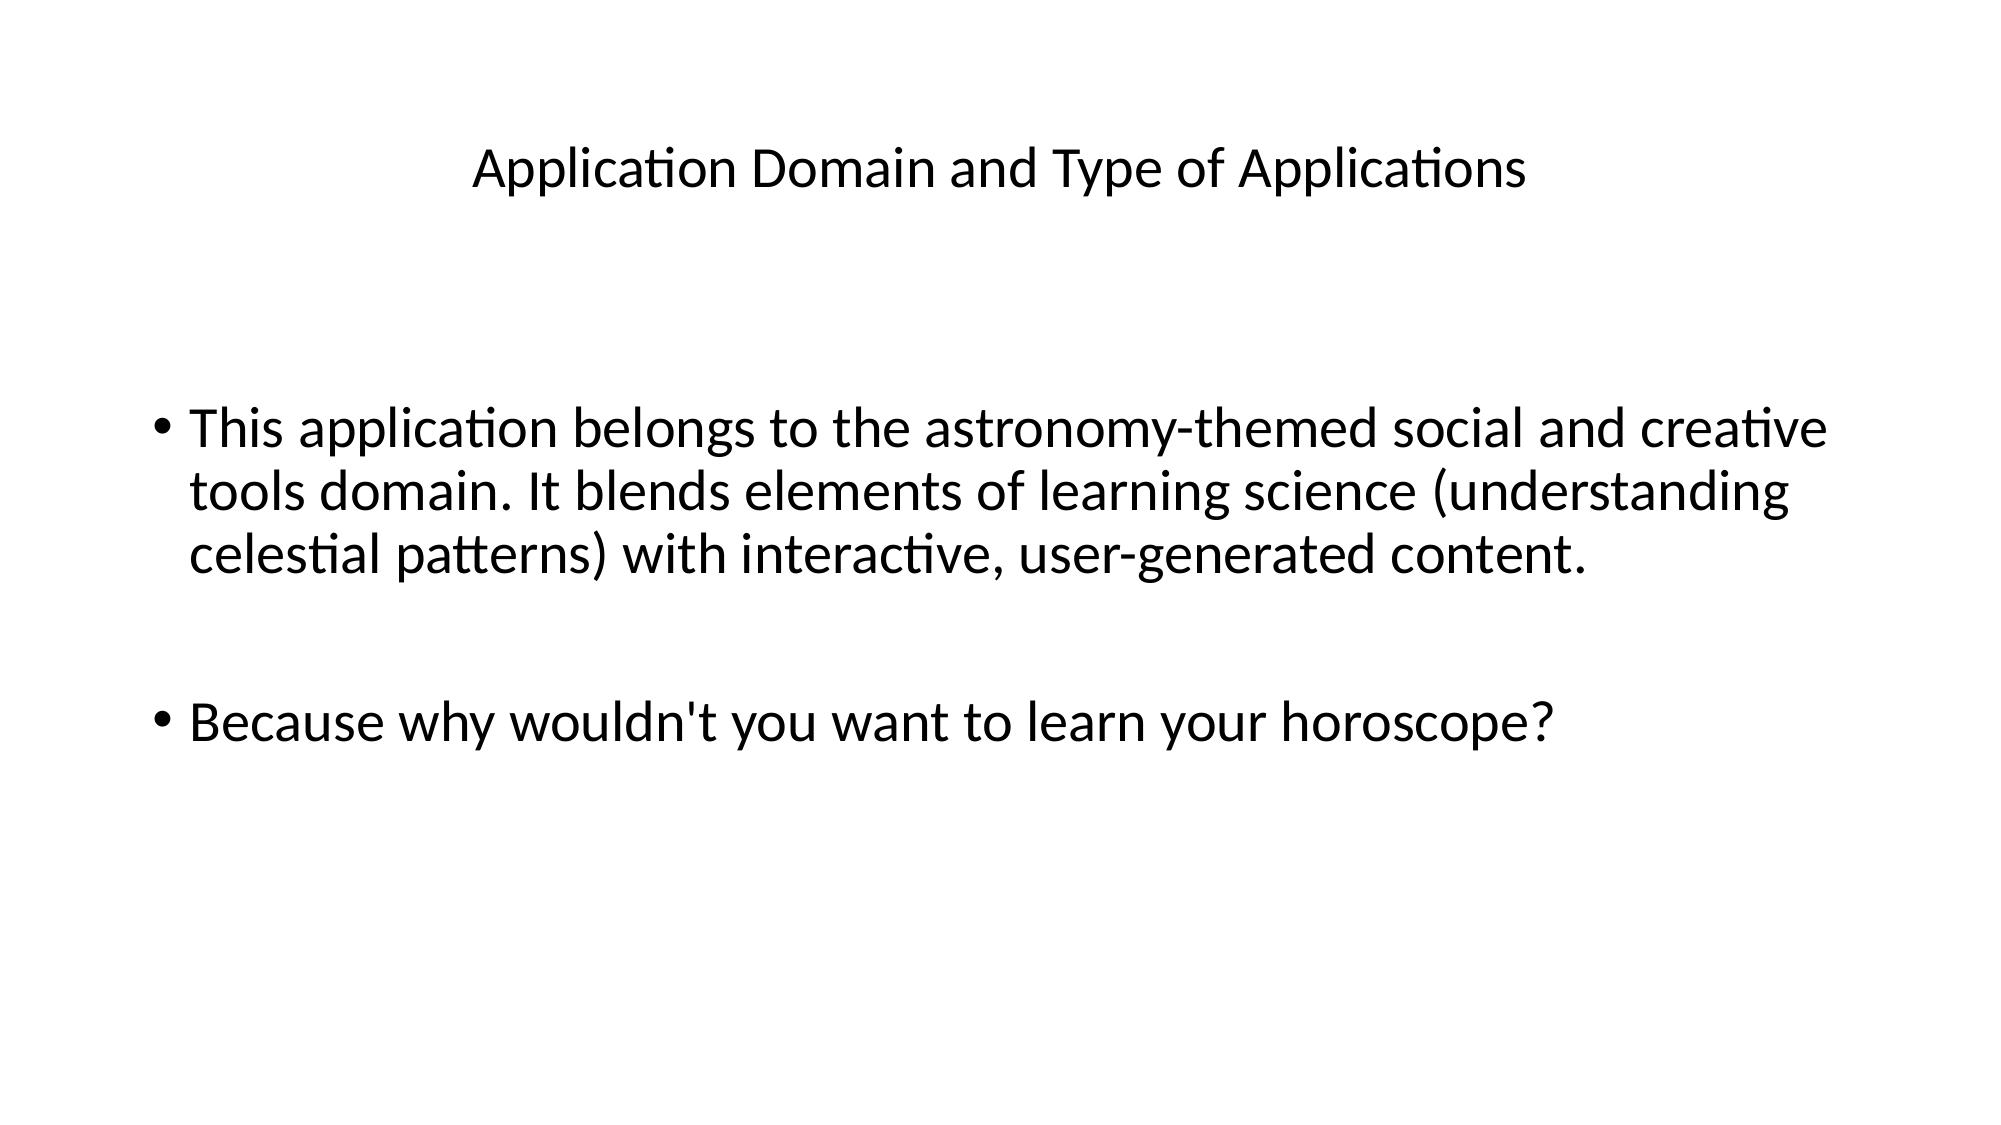

# Application Domain and Type of Applications

This application belongs to the astronomy-themed social and creative tools domain. It blends elements of learning science (understanding celestial patterns) with interactive, user-generated content.

Because why wouldn't you want to learn your horoscope?